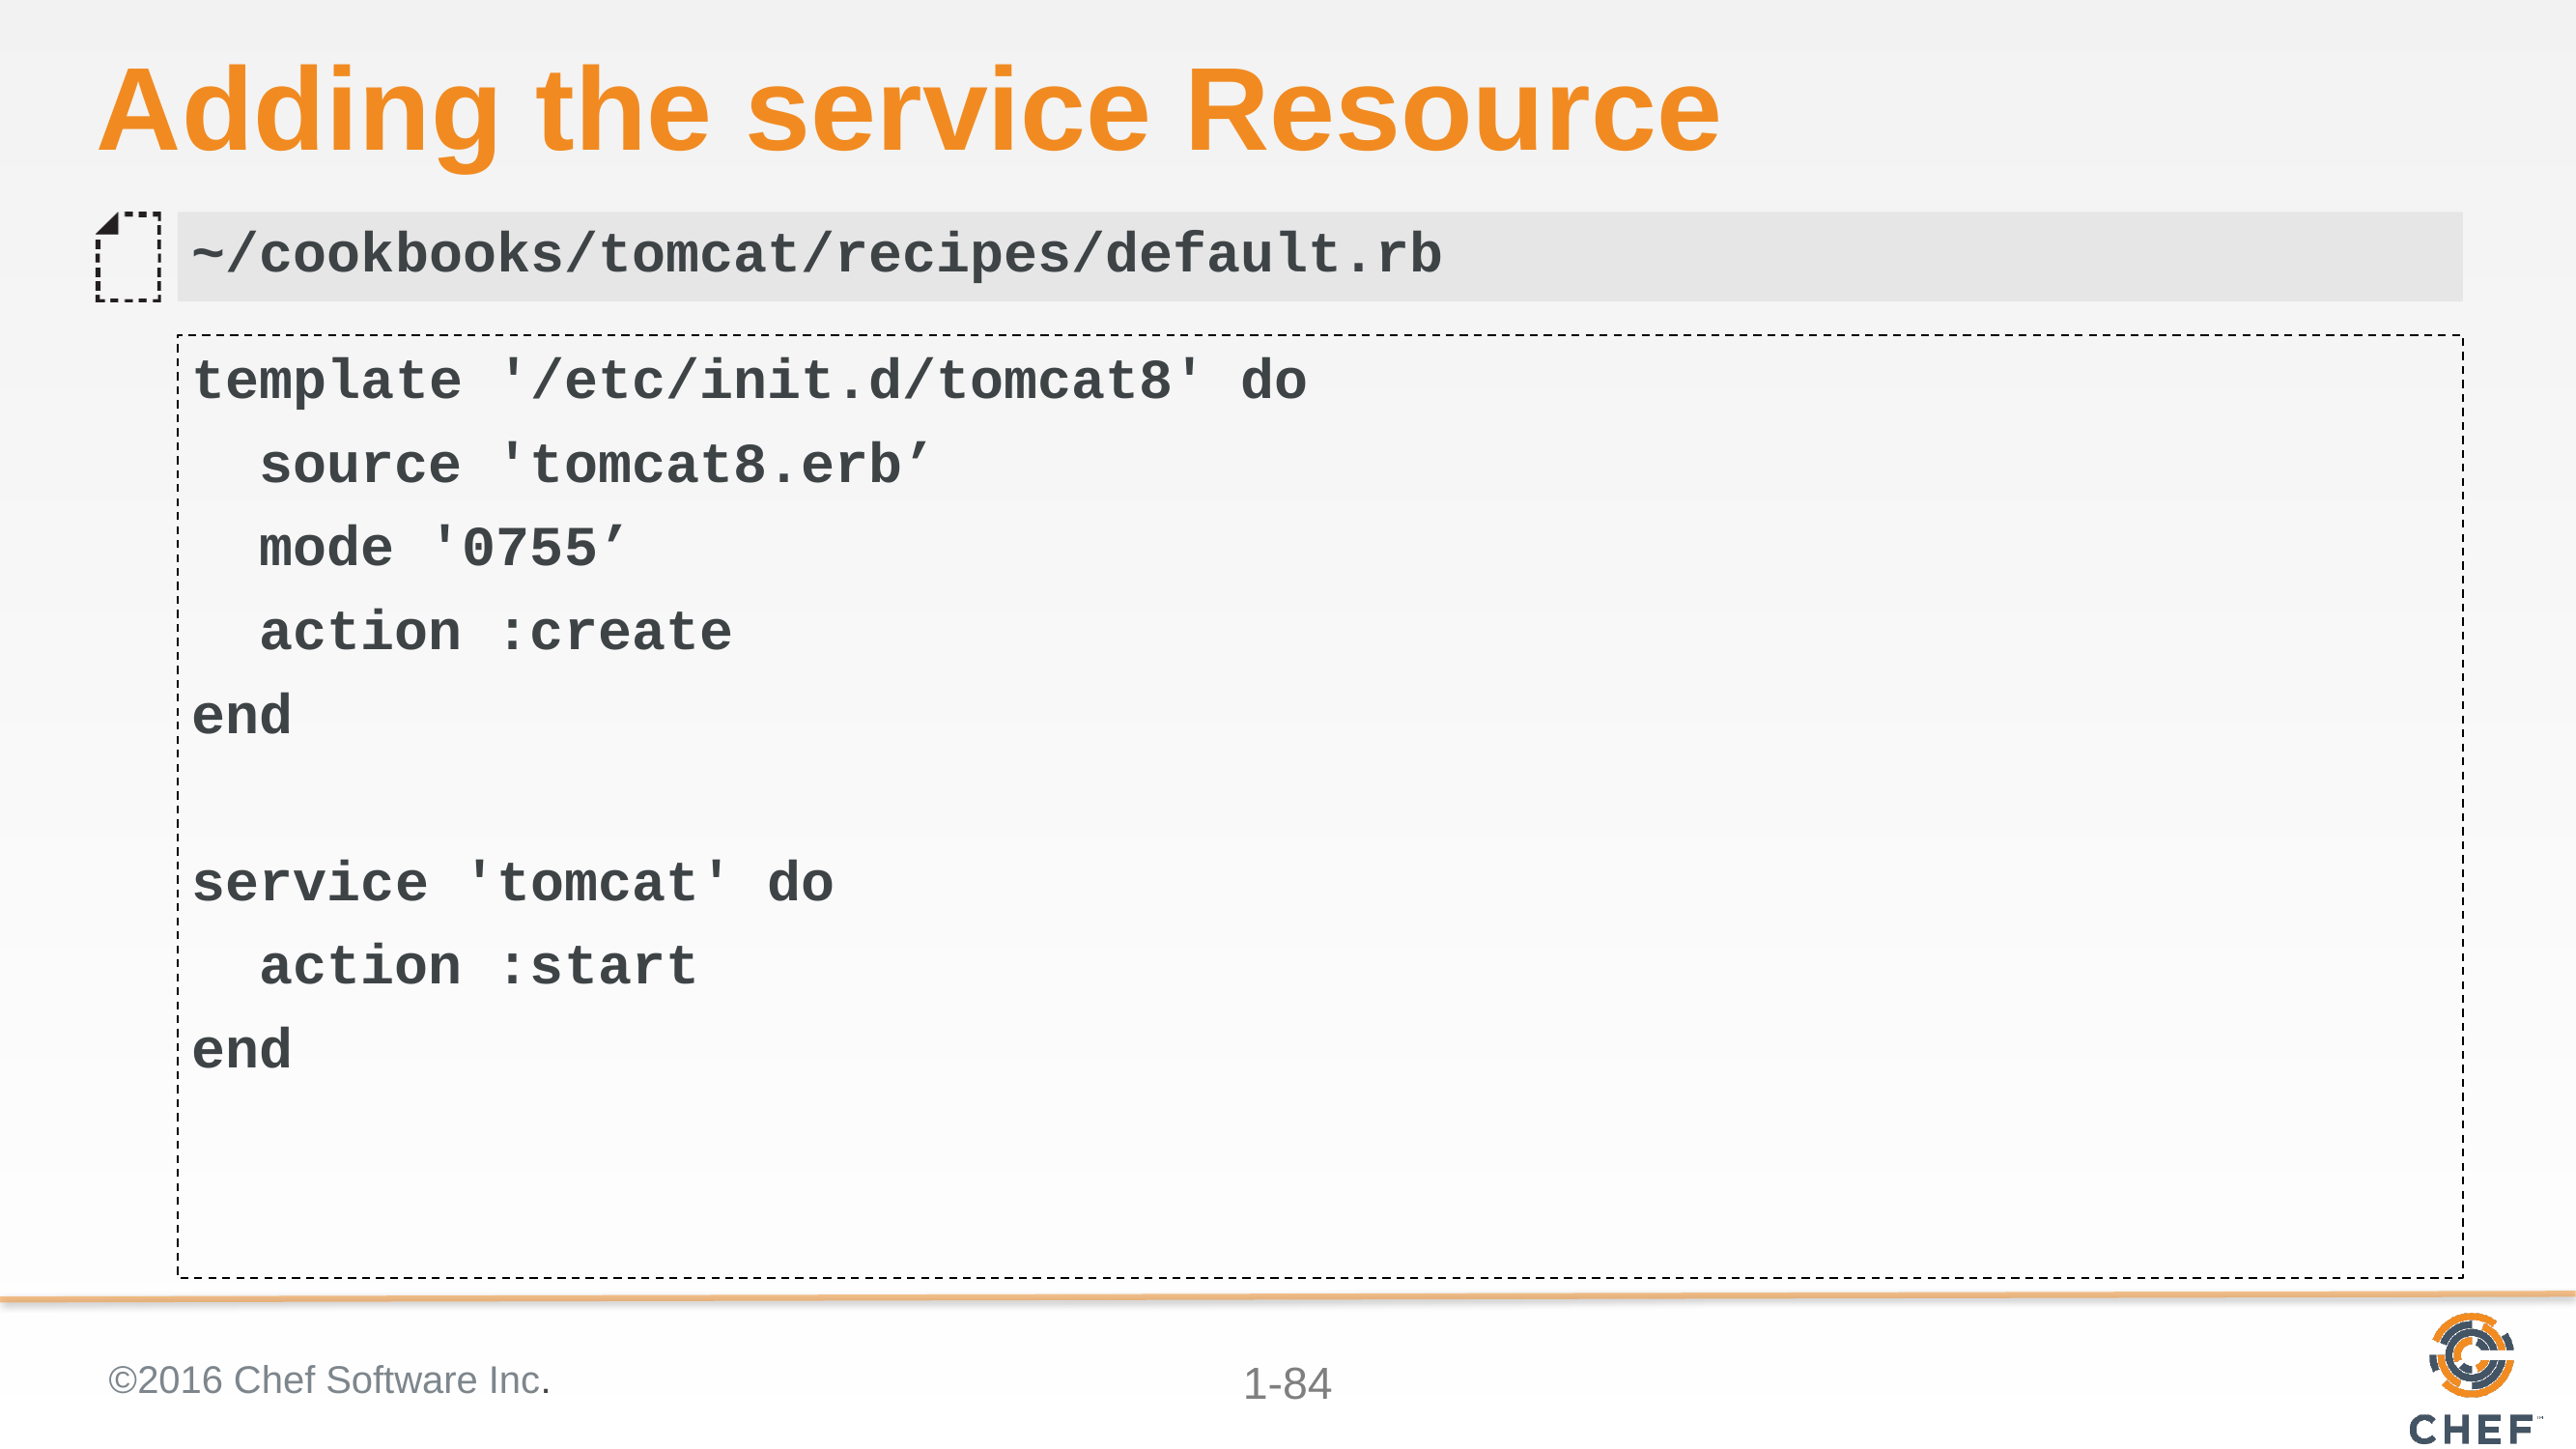

# Adding the service Resource
~/cookbooks/tomcat/recipes/default.rb
template '/etc/init.d/tomcat8' do
  source 'tomcat8.erb’
  mode '0755’
  action :create
end

service 'tomcat' do
  action :start
end